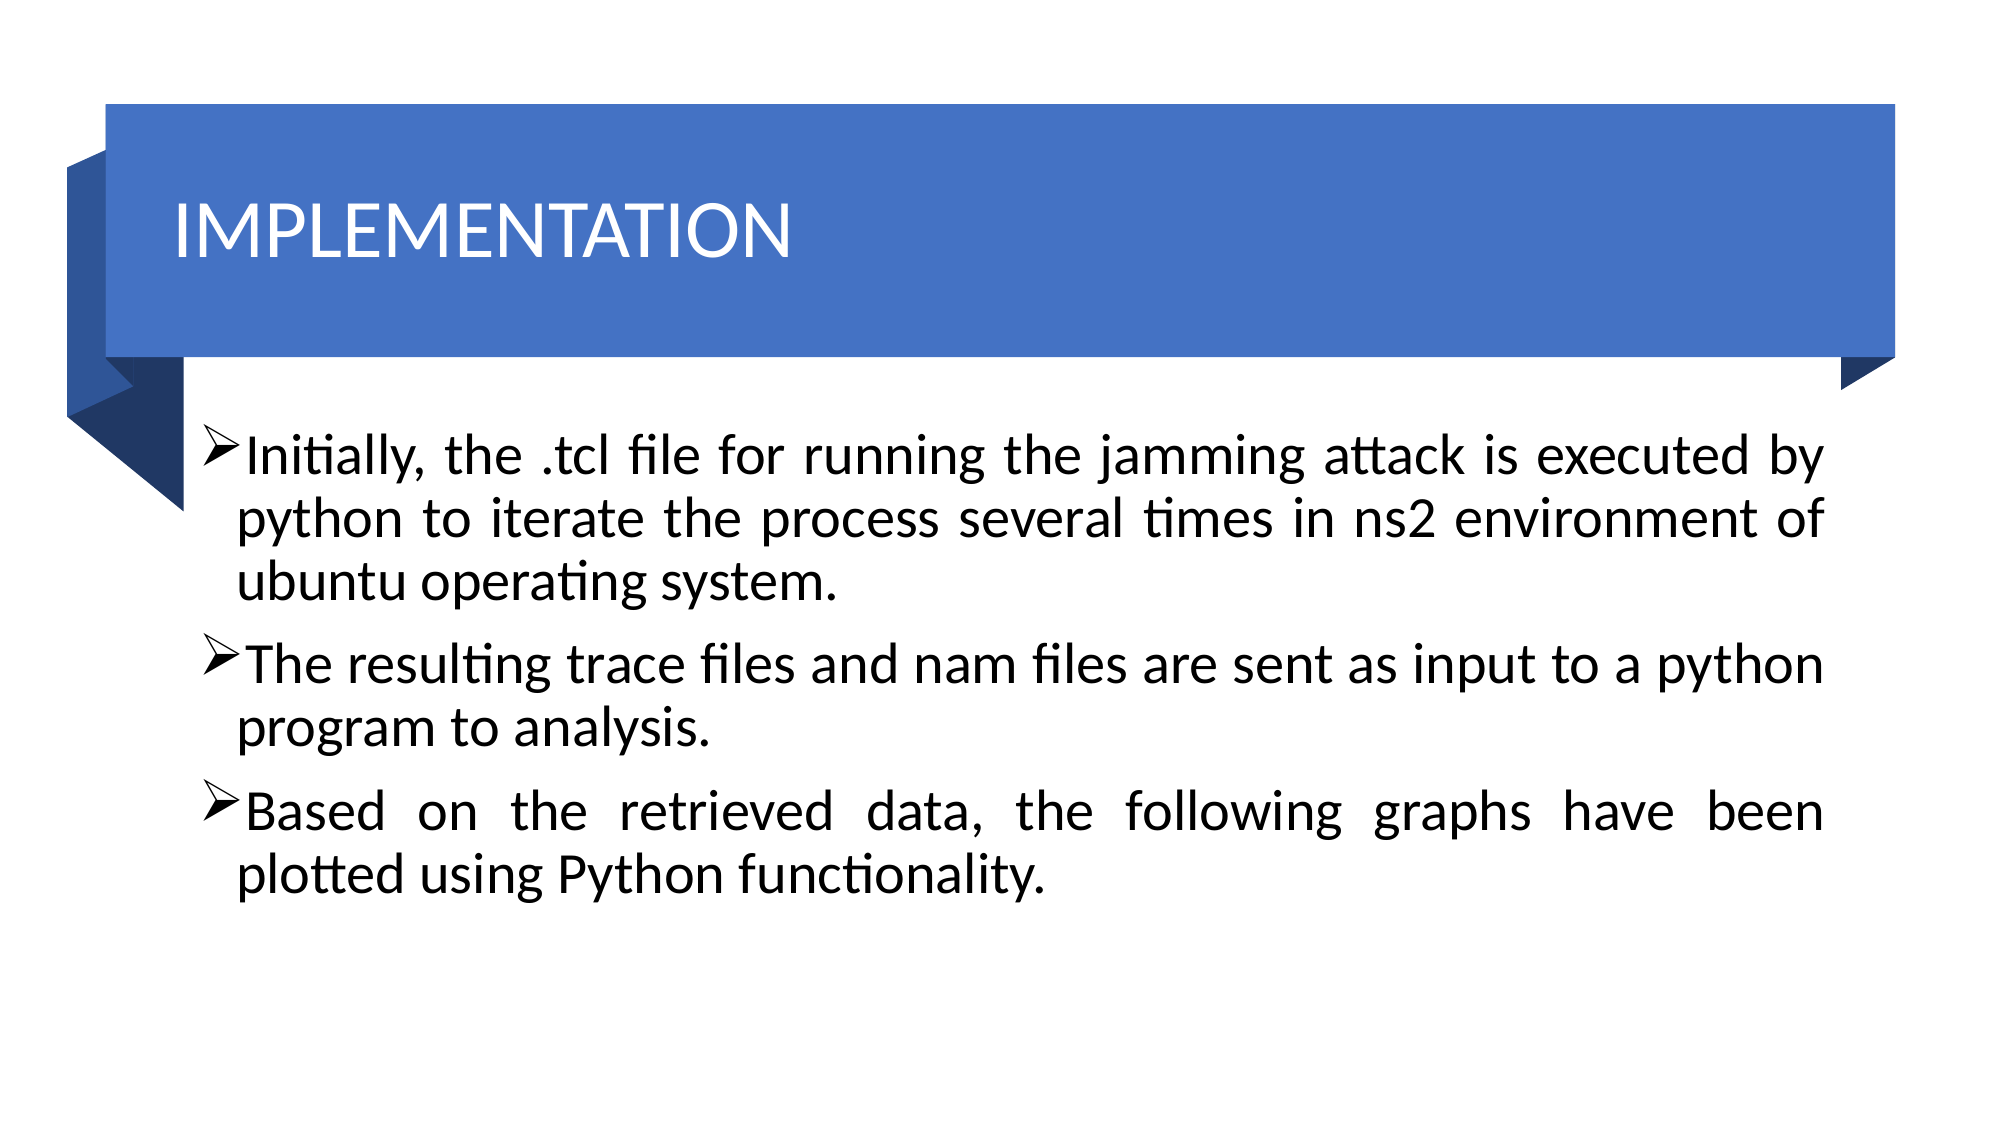

# IMPLEMENTATION

Initially, the .tcl file for running the jamming attack is executed by python to iterate the process several times in ns2 environment of ubuntu operating system.
The resulting trace files and nam files are sent as input to a python program to analysis.
Based on the retrieved data, the following graphs have been plotted using Python functionality.